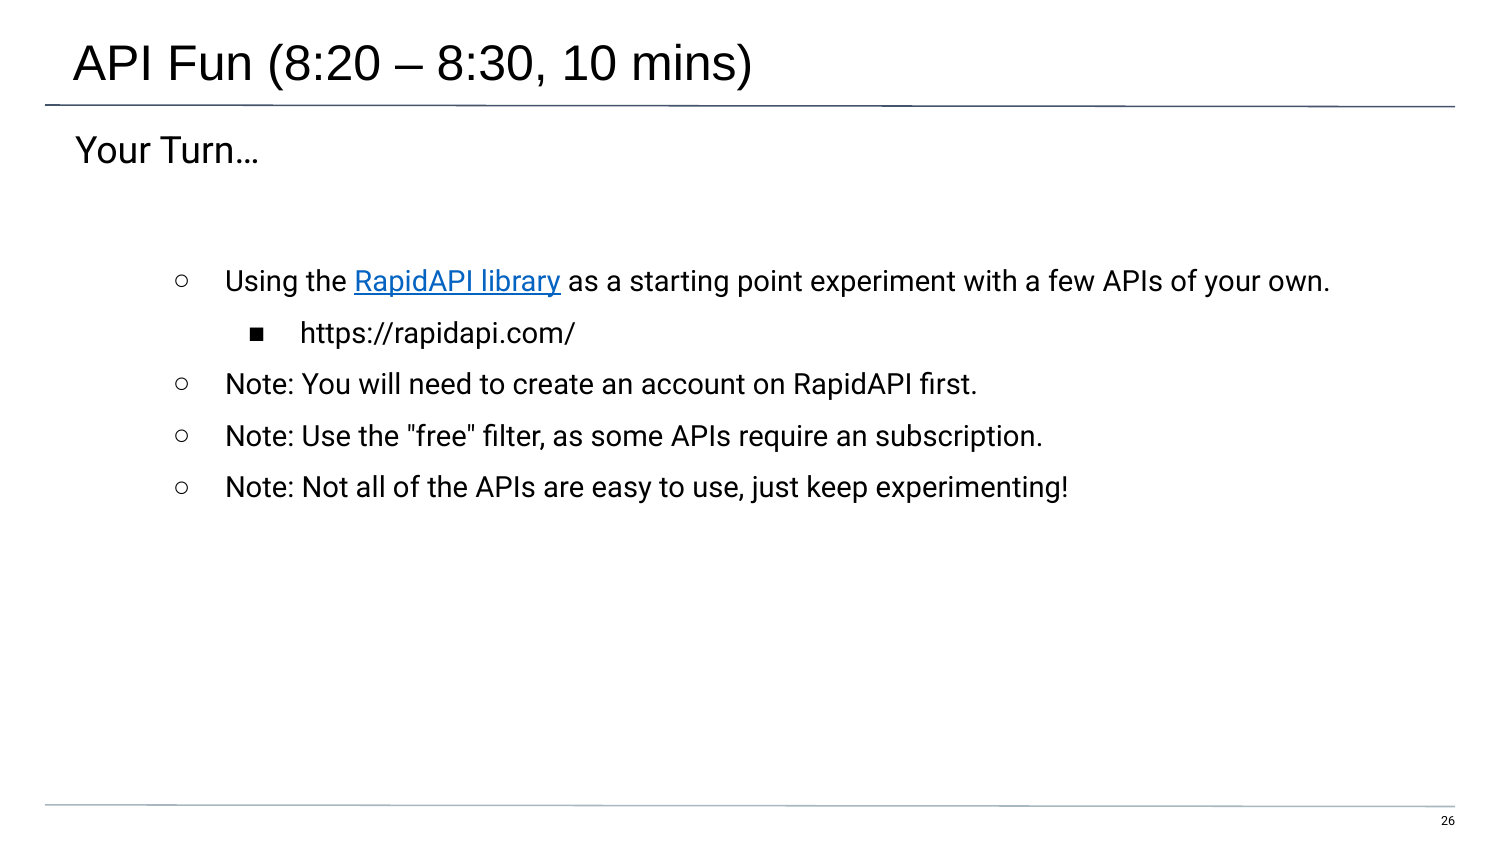

# API Fun (8:20 – 8:30, 10 mins)
Your Turn…

Using the RapidAPI library as a starting point experiment with a few APIs of your own.
https://rapidapi.com/
Note: You will need to create an account on RapidAPI first.
Note: Use the "free" filter, as some APIs require an subscription.
Note: Not all of the APIs are easy to use, just keep experimenting!